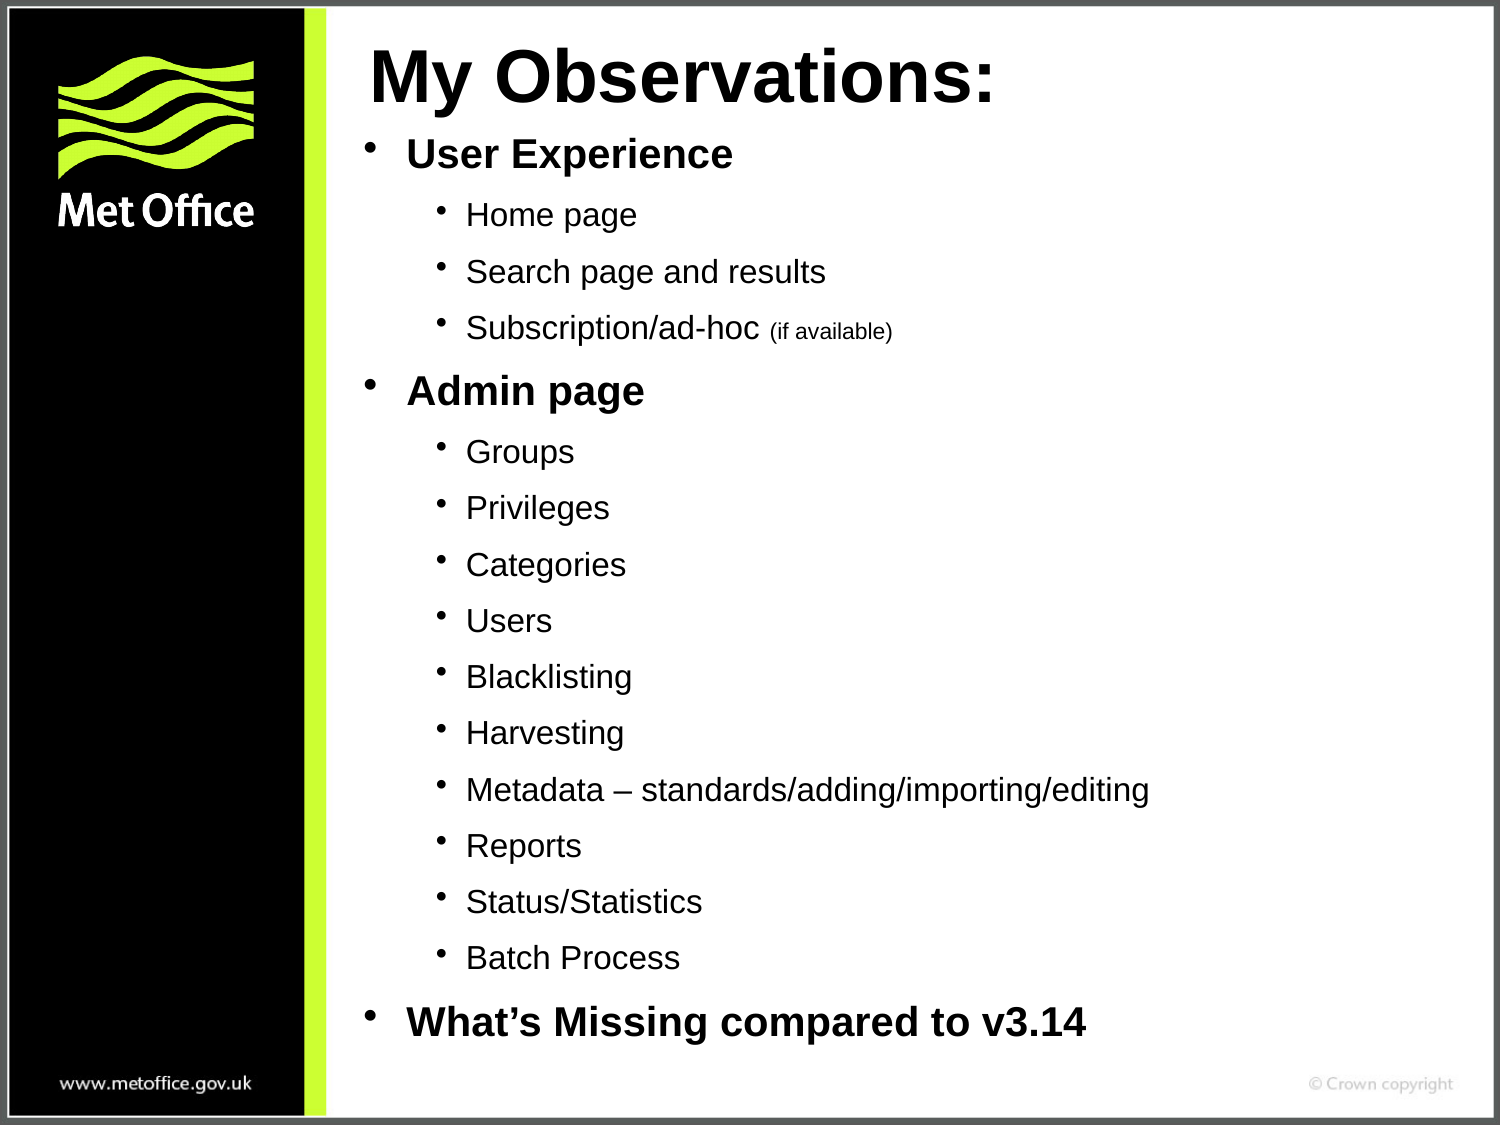

# My Observations:
User Experience
Home page
Search page and results
Subscription/ad-hoc (if available)
Admin page
Groups
Privileges
Categories
Users
Blacklisting
Harvesting
Metadata – standards/adding/importing/editing
Reports
Status/Statistics
Batch Process
What’s Missing compared to v3.14